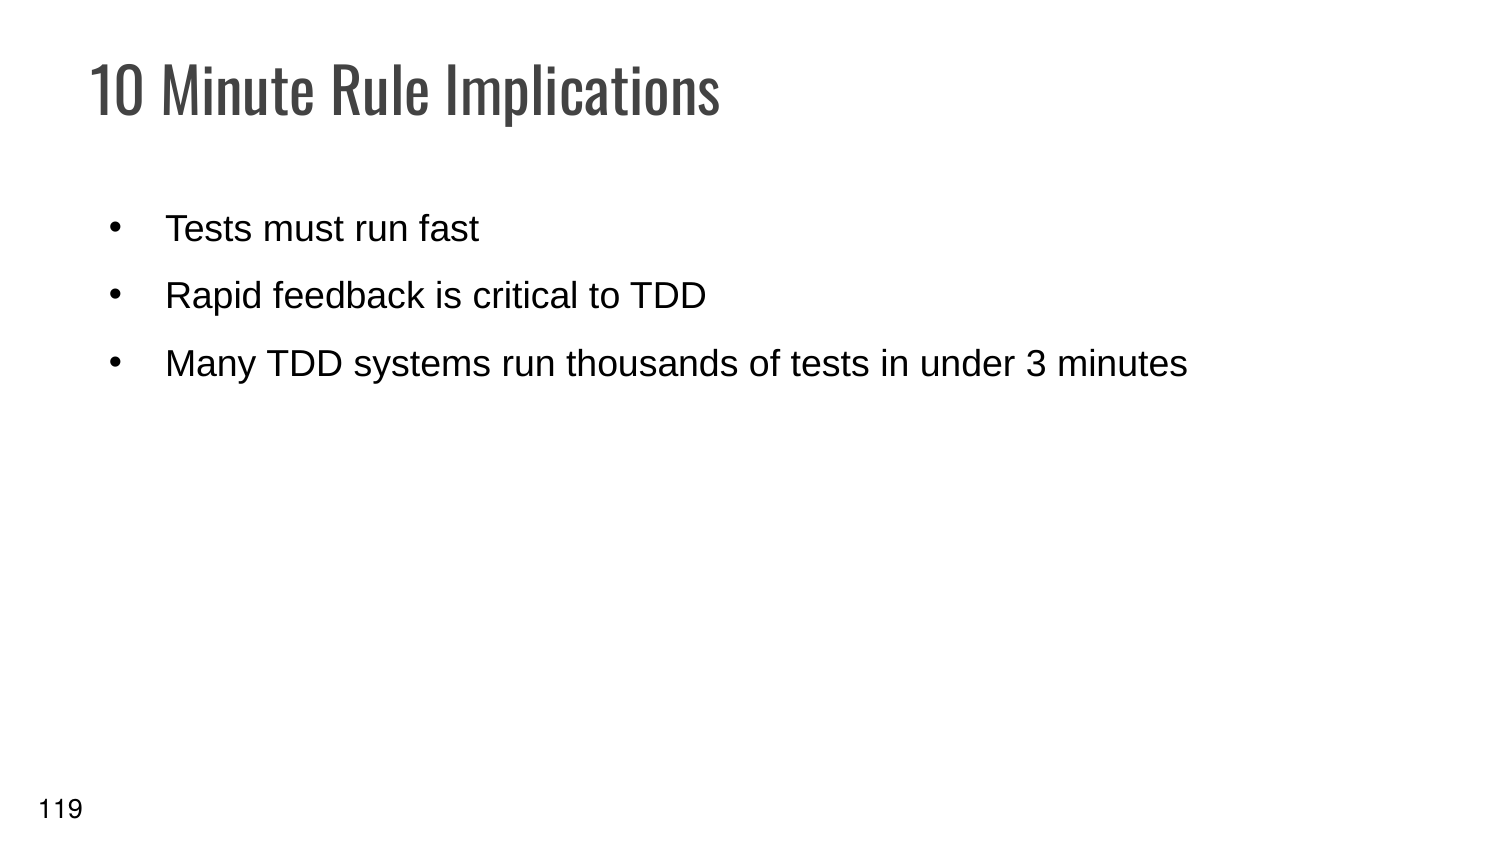

# 10 Minute Rule Implications
Tests must run fast
Rapid feedback is critical to TDD
Many TDD systems run thousands of tests in under 3 minutes
119